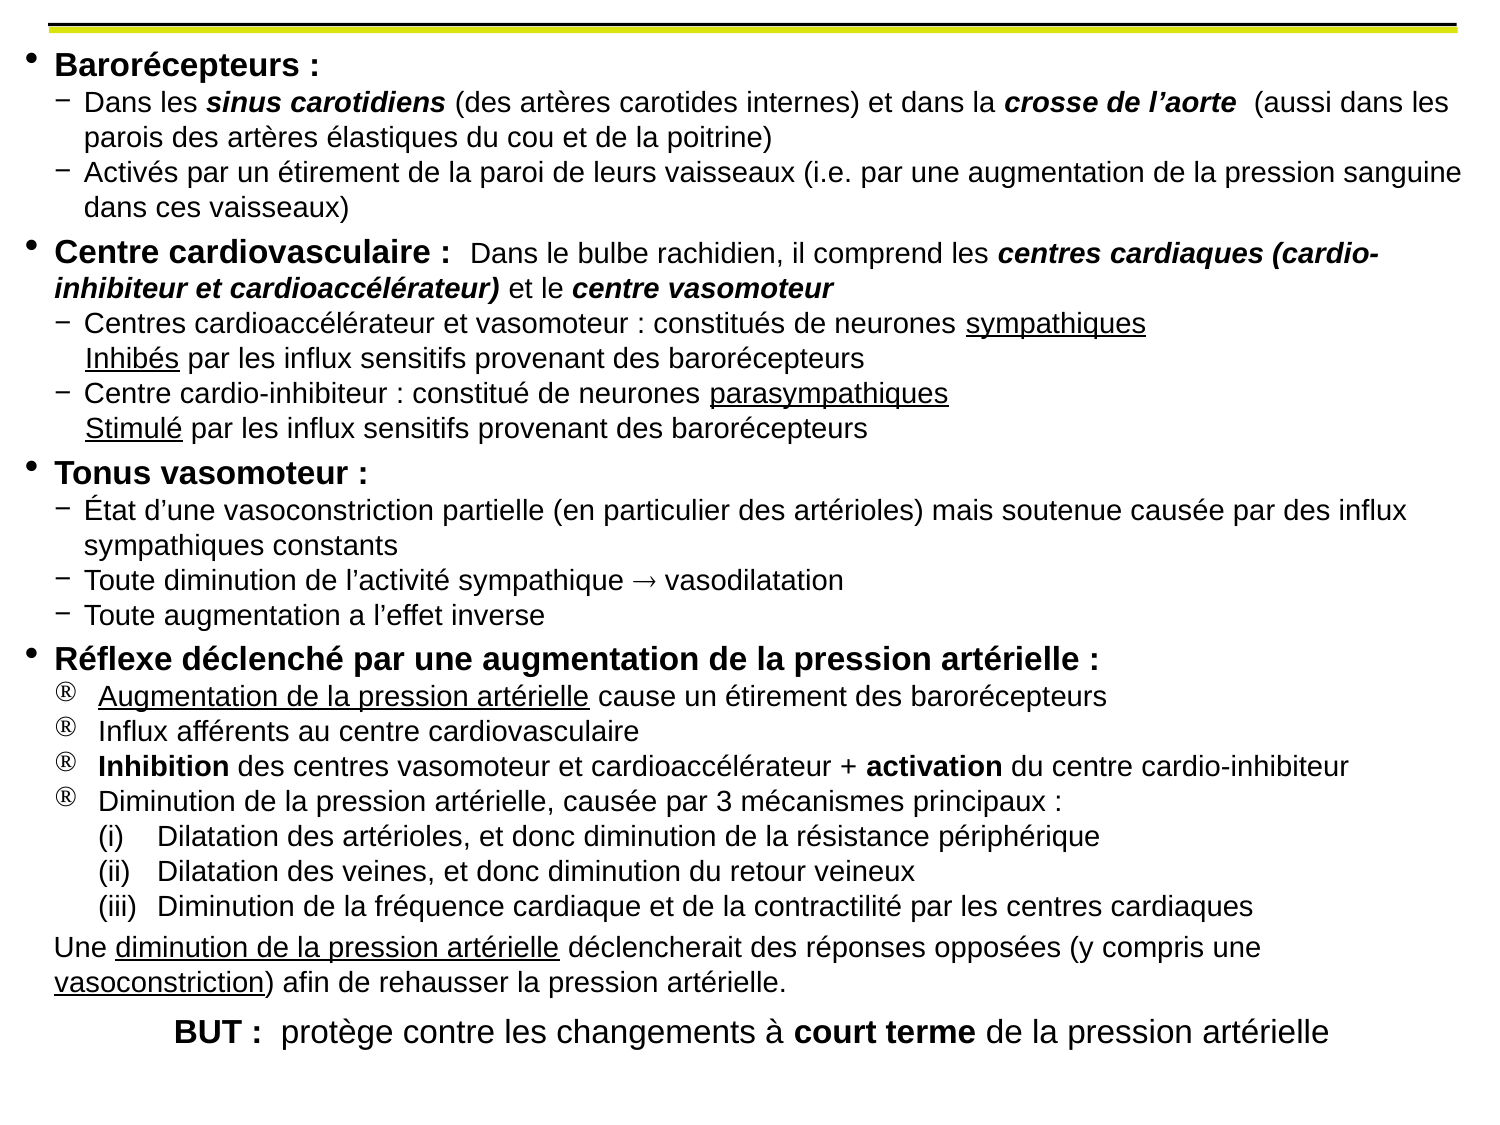

Barorécepteurs :
Dans les sinus carotidiens (des artères carotides internes) et dans la crosse de l’aorte  (aussi dans les parois des artères élastiques du cou et de la poitrine)
Activés par un étirement de la paroi de leurs vaisseaux (i.e. par une augmentation de la pression sanguine dans ces vaisseaux)
Centre cardiovasculaire :  Dans le bulbe rachidien, il comprend les centres cardiaques (cardio-inhibiteur et cardioaccélérateur) et le centre vasomoteur
Centres cardioaccélérateur et vasomoteur : constitués de neurones sympathiques
Inhibés par les influx sensitifs provenant des barorécepteurs
Centre cardio-inhibiteur : constitué de neurones parasympathiques
Stimulé par les influx sensitifs provenant des barorécepteurs
Tonus vasomoteur :
État d’une vasoconstriction partielle (en particulier des artérioles) mais soutenue causée par des influx sympathiques constants
Toute diminution de l’activité sympathique → vasodilatation
Toute augmentation a l’effet inverse
Réflexe déclenché par une augmentation de la pression artérielle :
Augmentation de la pression artérielle cause un étirement des barorécepteurs
Influx afférents au centre cardiovasculaire
Inhibition des centres vasomoteur et cardioaccélérateur + activation du centre cardio-inhibiteur
Diminution de la pression artérielle, causée par 3 mécanismes principaux :
(i)	Dilatation des artérioles, et donc diminution de la résistance périphérique
(ii)	Dilatation des veines, et donc diminution du retour veineux
(iii)	Diminution de la fréquence cardiaque et de la contractilité par les centres cardiaques
Une diminution de la pression artérielle déclencherait des réponses opposées (y compris une vasoconstriction) afin de rehausser la pression artérielle.
BUT :  protège contre les changements à court terme de la pression artérielle